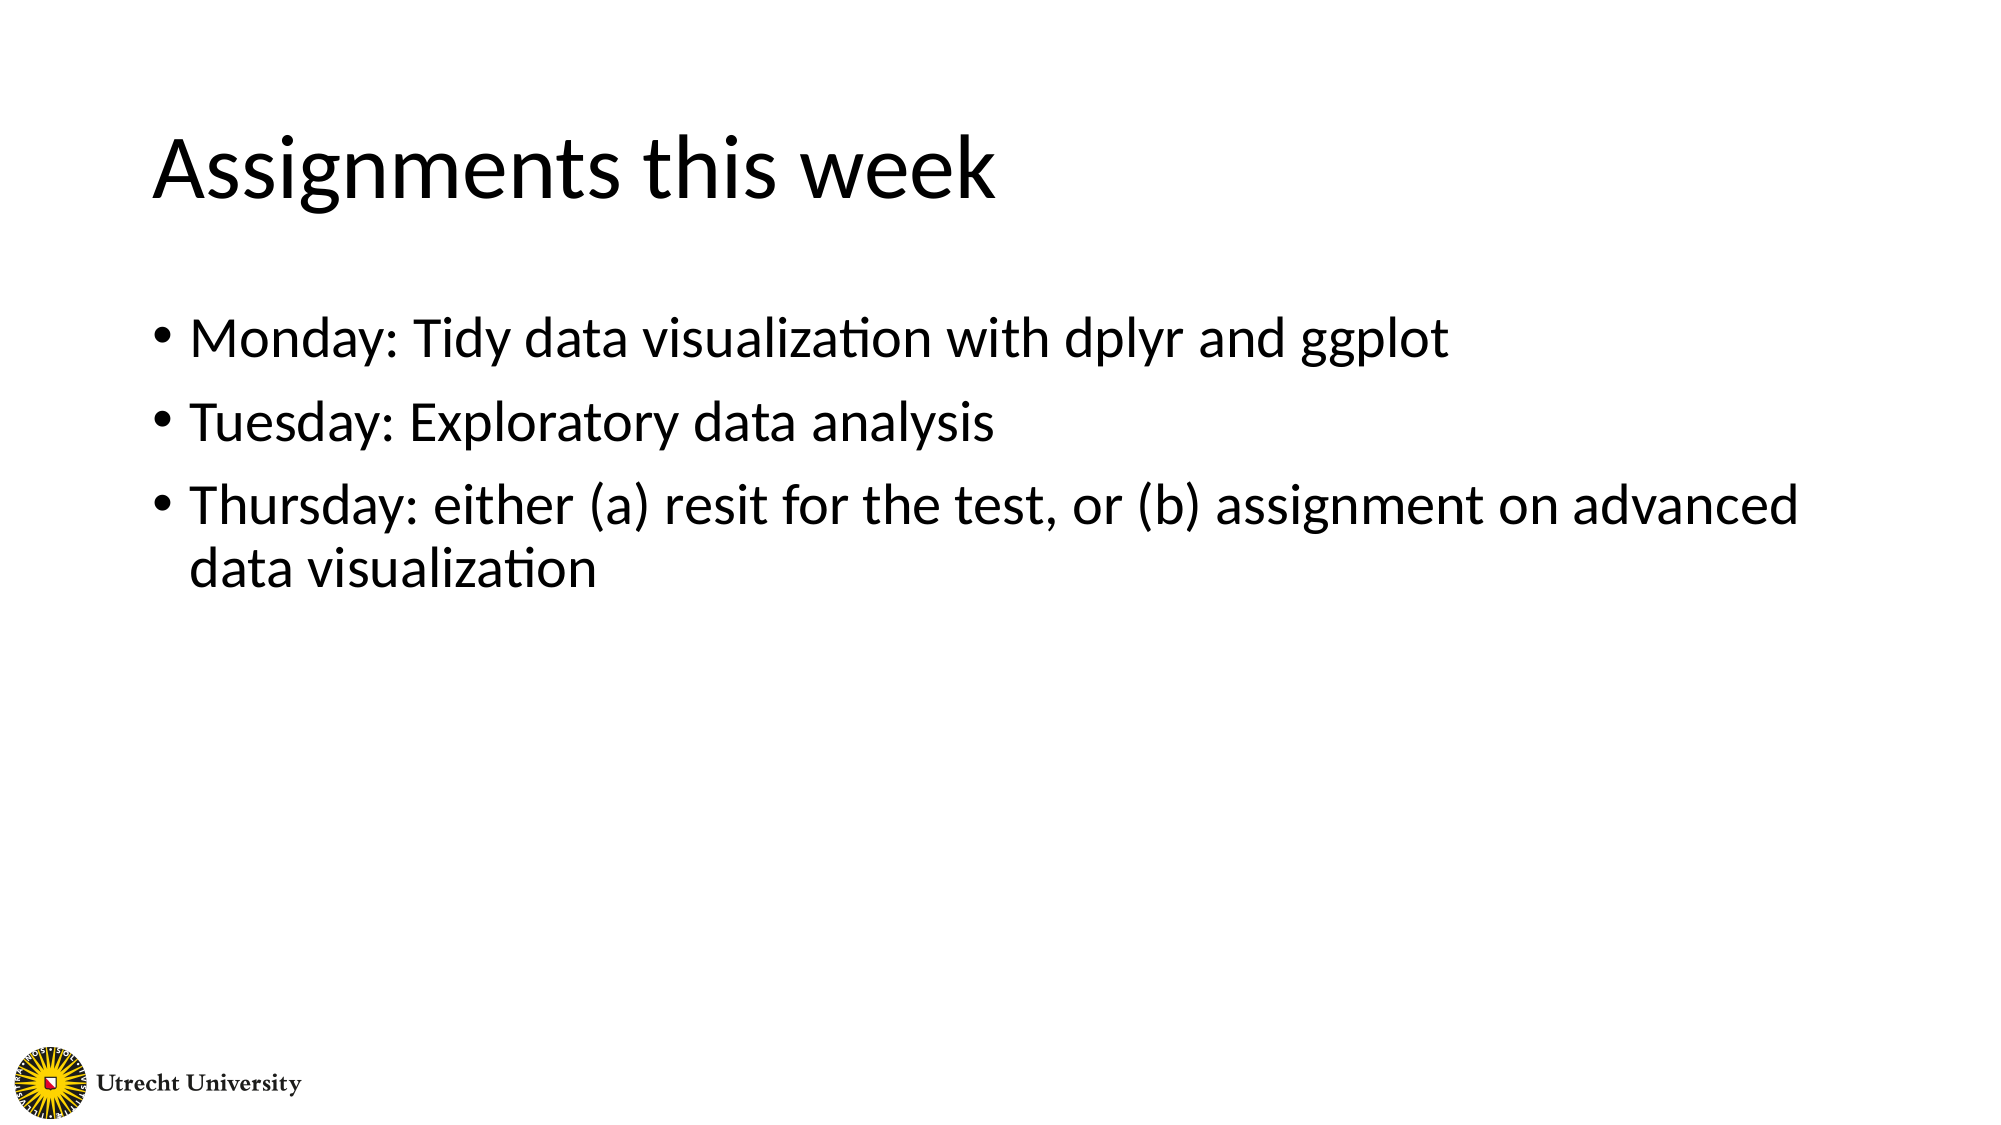

# Assignments this week
Monday: Tidy data visualization with dplyr and ggplot
Tuesday: Exploratory data analysis
Thursday: either (a) resit for the test, or (b) assignment on advanced data visualization